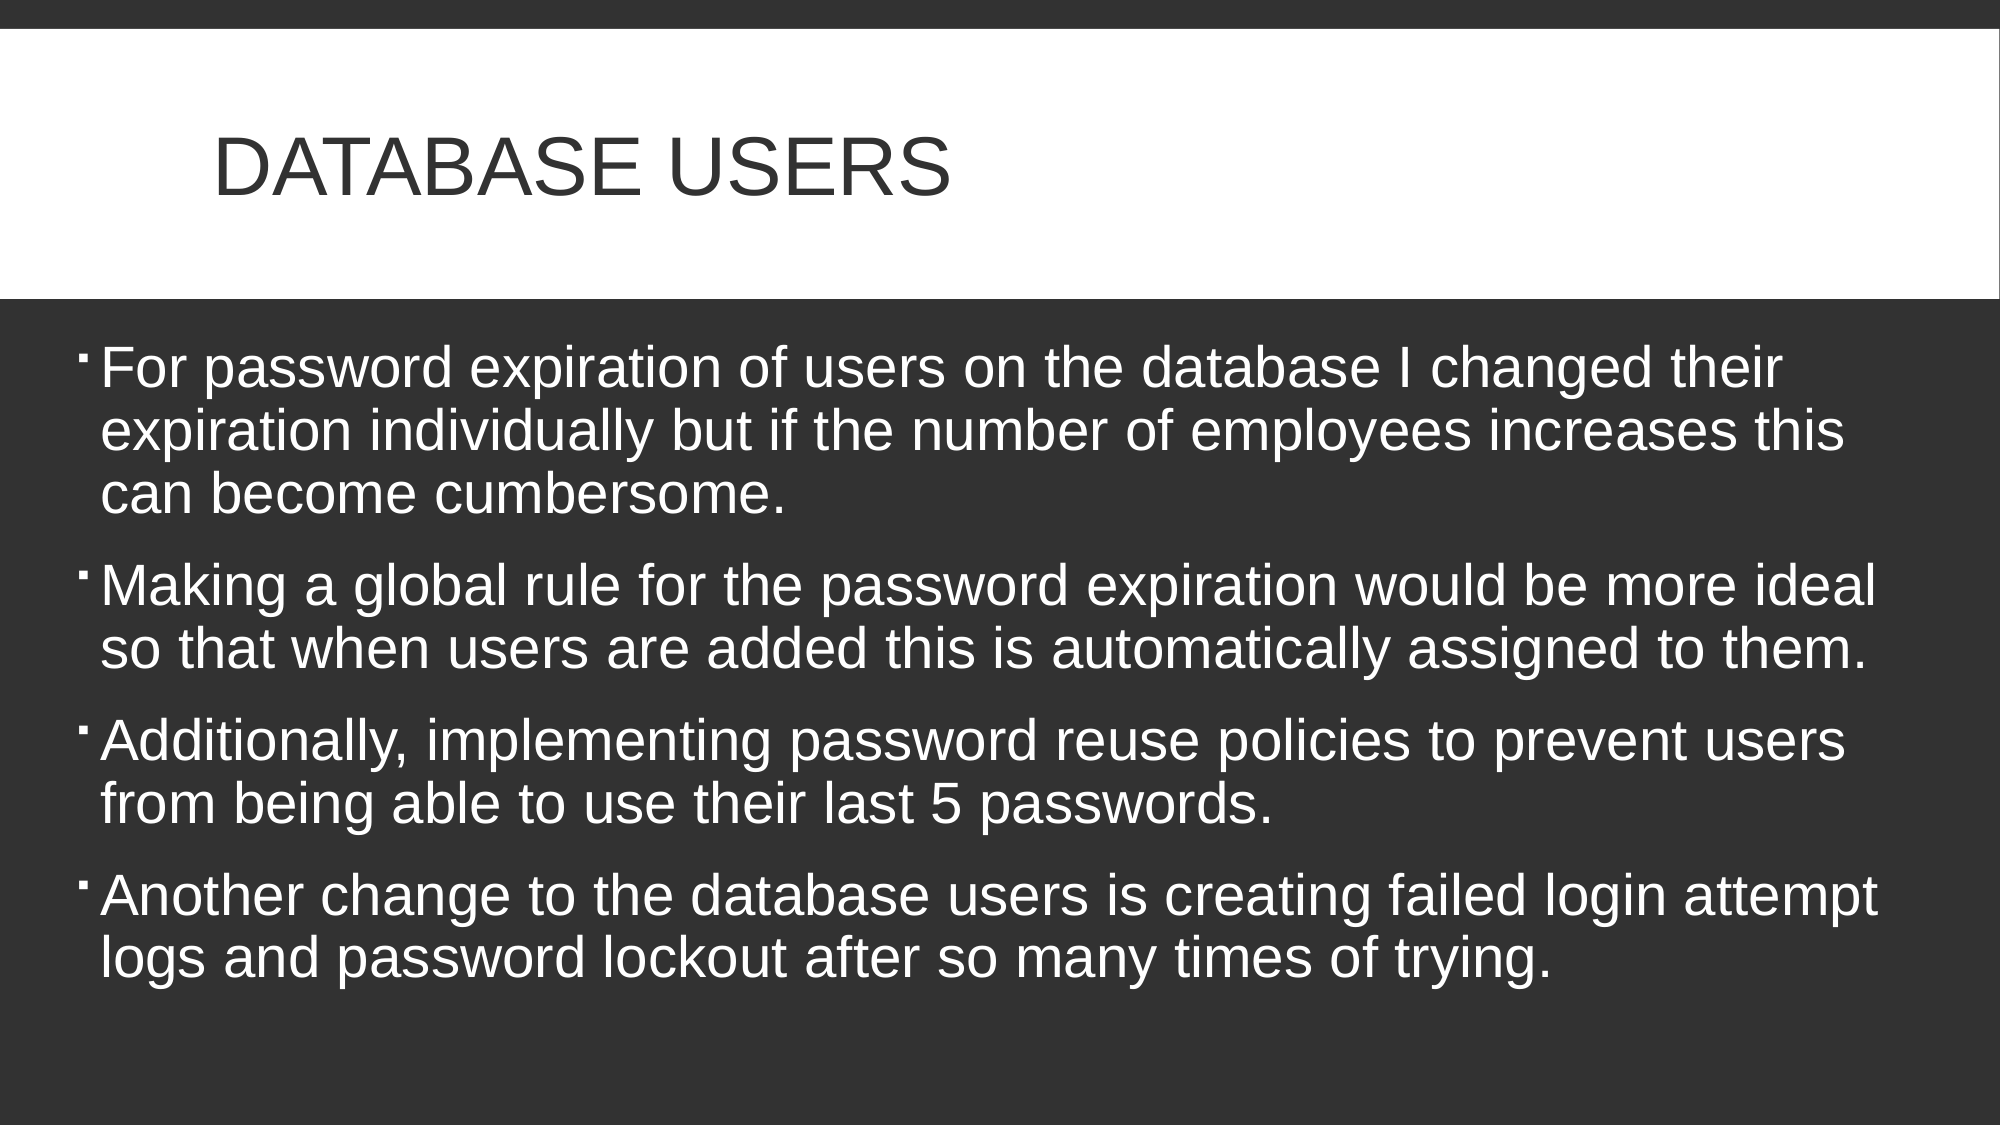

# Database users
For password expiration of users on the database I changed their expiration individually but if the number of employees increases this can become cumbersome.
Making a global rule for the password expiration would be more ideal so that when users are added this is automatically assigned to them.
Additionally, implementing password reuse policies to prevent users from being able to use their last 5 passwords.
Another change to the database users is creating failed login attempt logs and password lockout after so many times of trying.